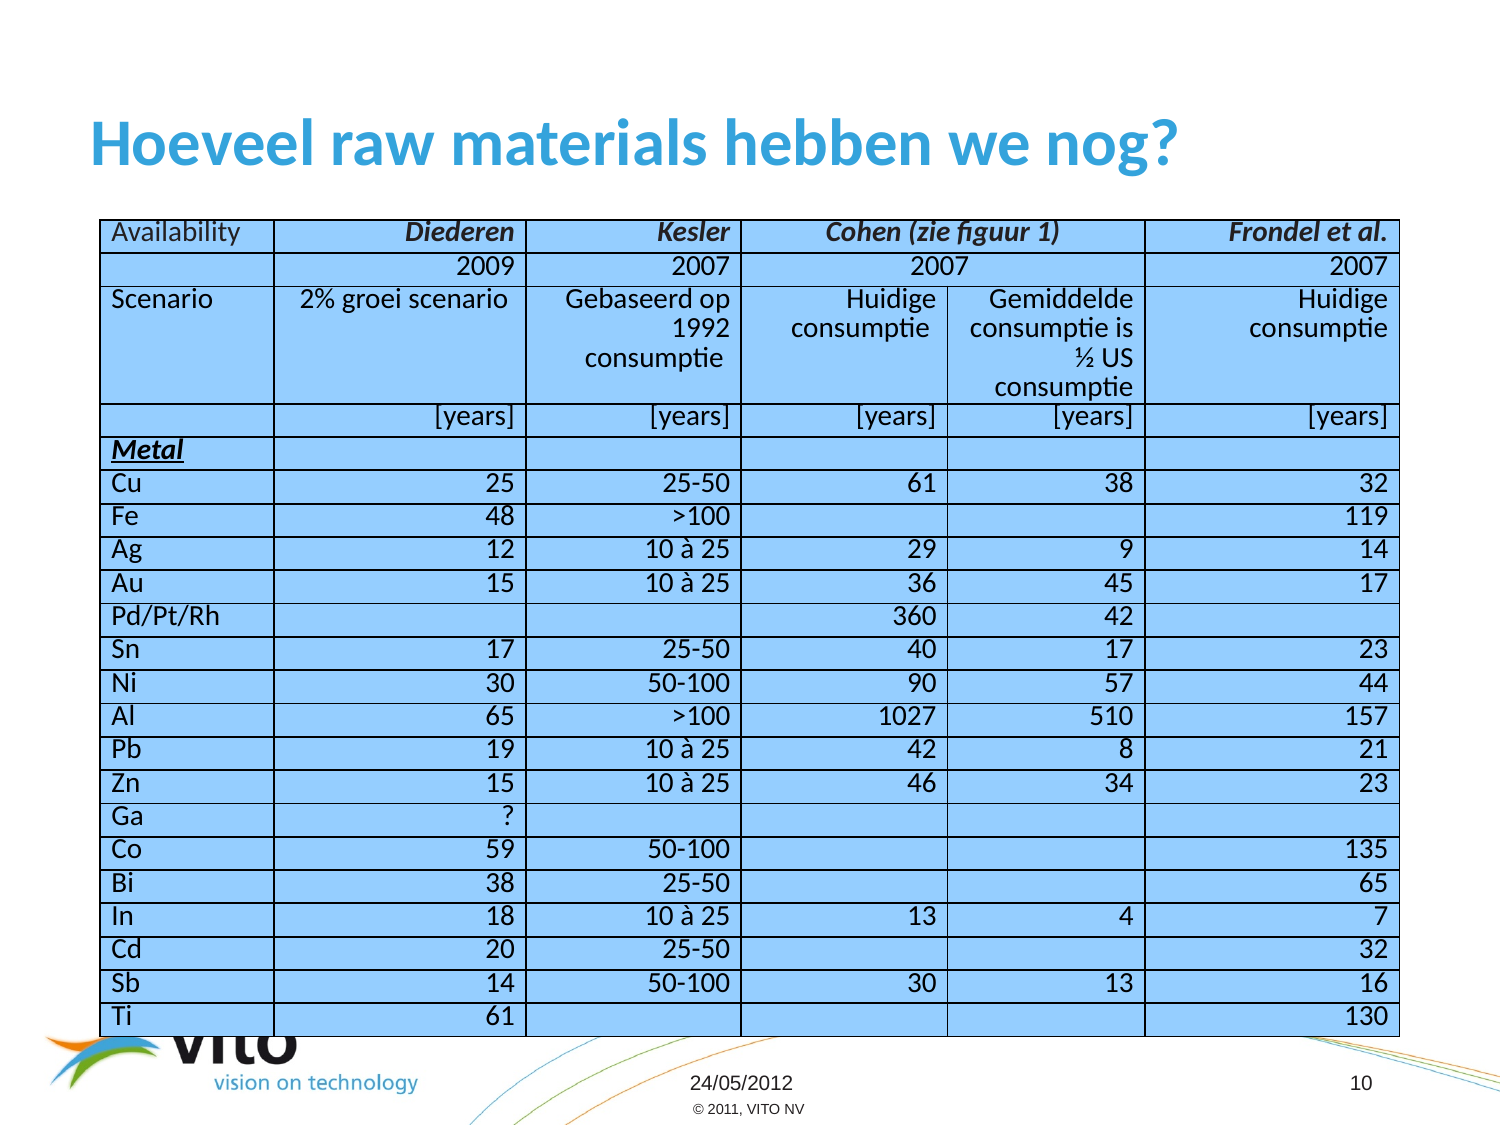

# Hoeveel raw materials hebben we nog?
| Availability | Diederen | Kesler | Cohen (zie figuur 1) |  | Frondel et al. |
| --- | --- | --- | --- | --- | --- |
|  | 2009 | 2007 | 2007 |  | 2007 |
| Scenario | 2% groei scenario | Gebaseerd op 1992 consumptie | Huidige consumptie | Gemiddelde consumptie is ½ US consumptie | Huidige consumptie |
|  | [years] | [years] | [years] | [years] | [years] |
| Metal |  |  |  |  |  |
| Cu | 25 | 25-50 | 61 | 38 | 32 |
| Fe | 48 | >100 |  |  | 119 |
| Ag | 12 | 10 à 25 | 29 | 9 | 14 |
| Au | 15 | 10 à 25 | 36 | 45 | 17 |
| Pd/Pt/Rh |  |  | 360 | 42 |  |
| Sn | 17 | 25-50 | 40 | 17 | 23 |
| Ni | 30 | 50-100 | 90 | 57 | 44 |
| Al | 65 | >100 | 1027 | 510 | 157 |
| Pb | 19 | 10 à 25 | 42 | 8 | 21 |
| Zn | 15 | 10 à 25 | 46 | 34 | 23 |
| Ga | ? |  |  |  |  |
| Co | 59 | 50-100 |  |  | 135 |
| Bi | 38 | 25-50 |  |  | 65 |
| In | 18 | 10 à 25 | 13 | 4 | 7 |
| Cd | 20 | 25-50 |  |  | 32 |
| Sb | 14 | 50-100 | 30 | 13 | 16 |
| Ti | 61 |  |  |  | 130 |